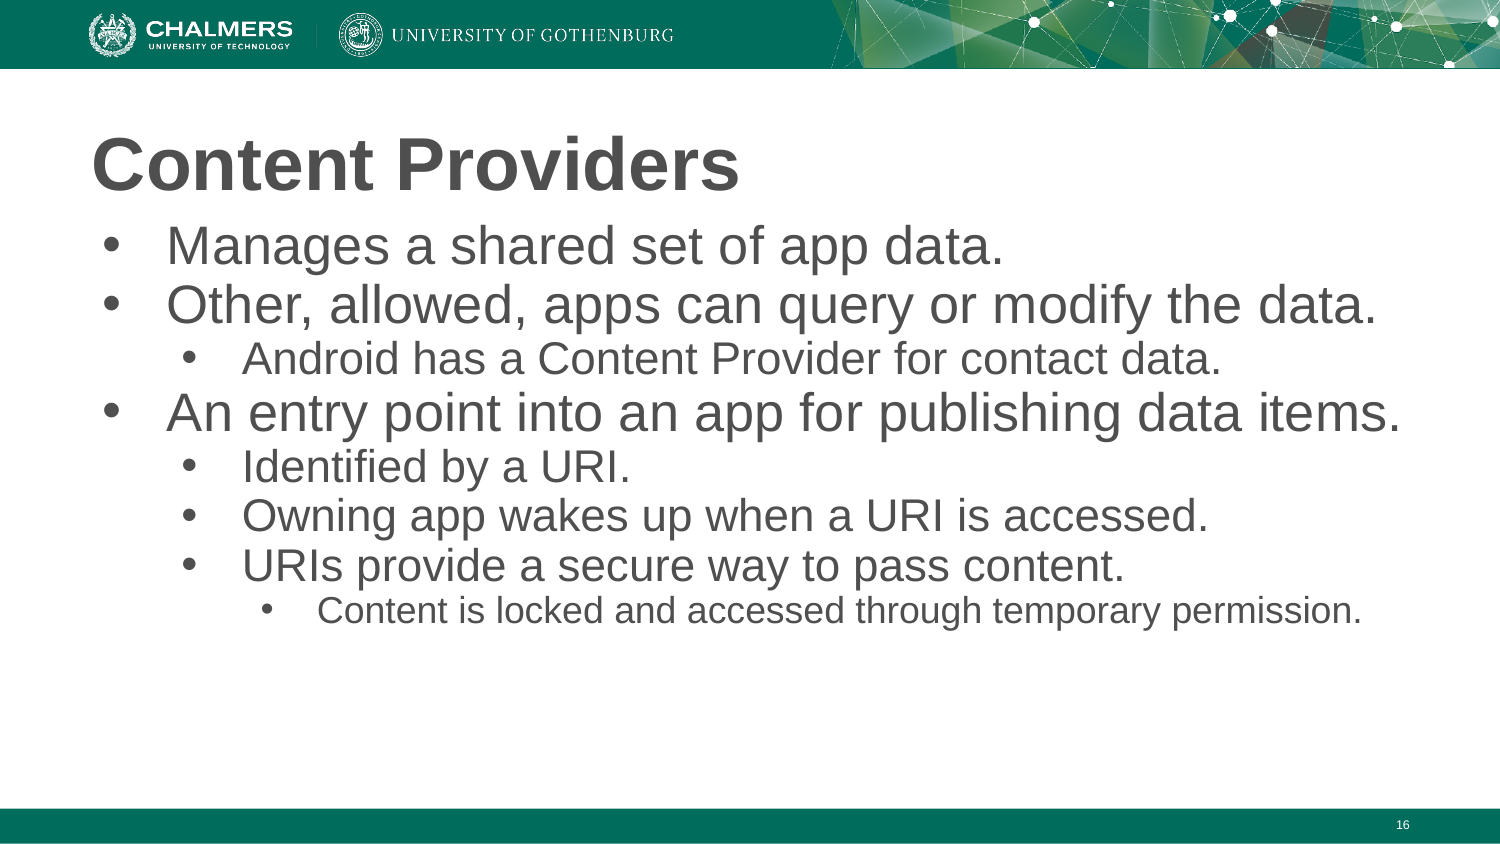

# Content Providers
Manages a shared set of app data.
Other, allowed, apps can query or modify the data.
Android has a Content Provider for contact data.
An entry point into an app for publishing data items.
Identified by a URI.
Owning app wakes up when a URI is accessed.
URIs provide a secure way to pass content.
Content is locked and accessed through temporary permission.
16